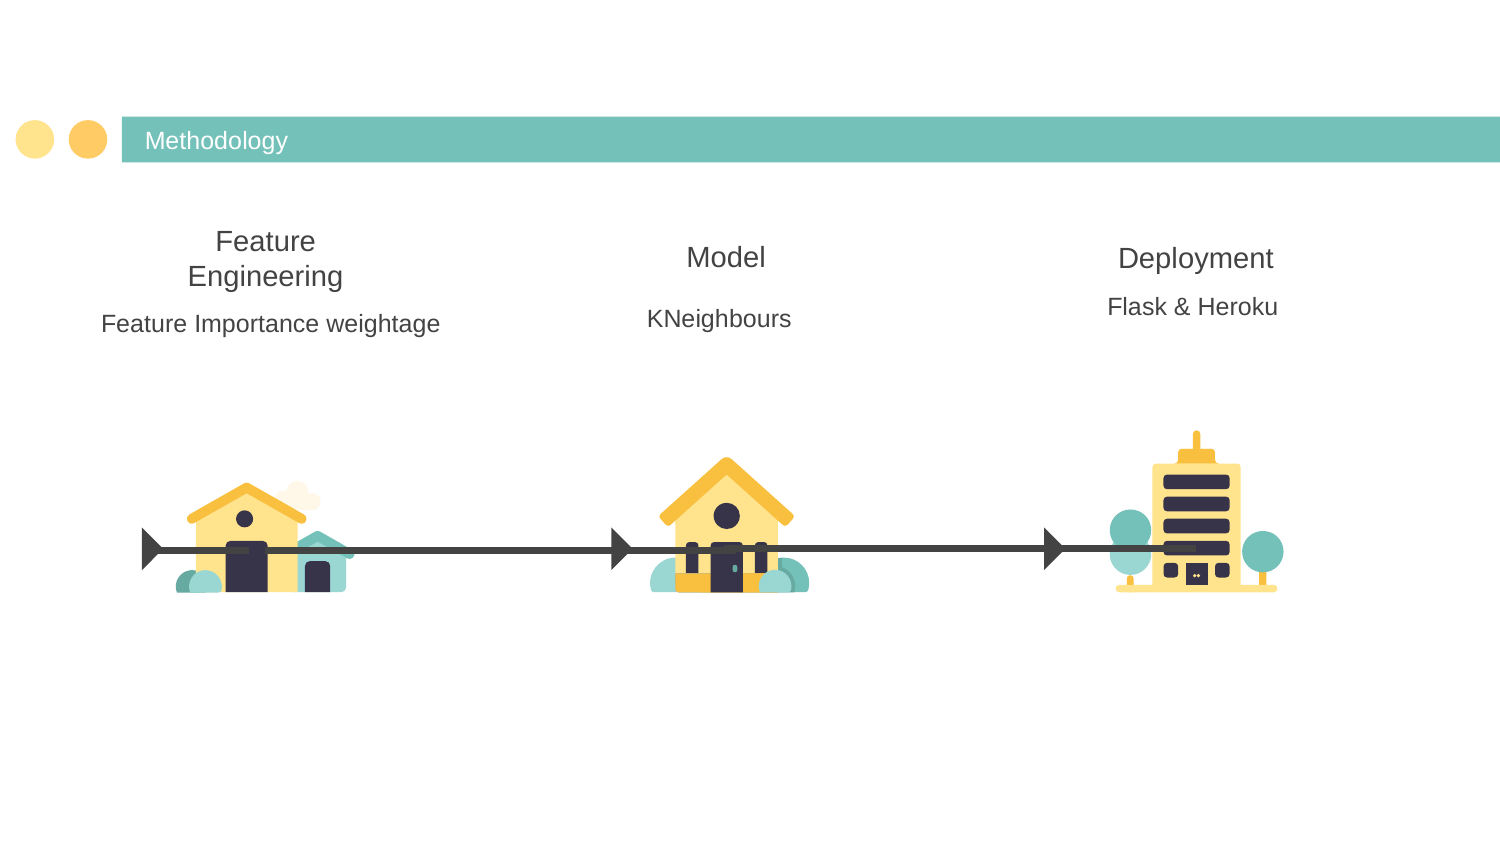

# Methodology
Feature Engineering
Model
Deployment
Flask & Heroku
KNeighbours

Feature Importance weightage